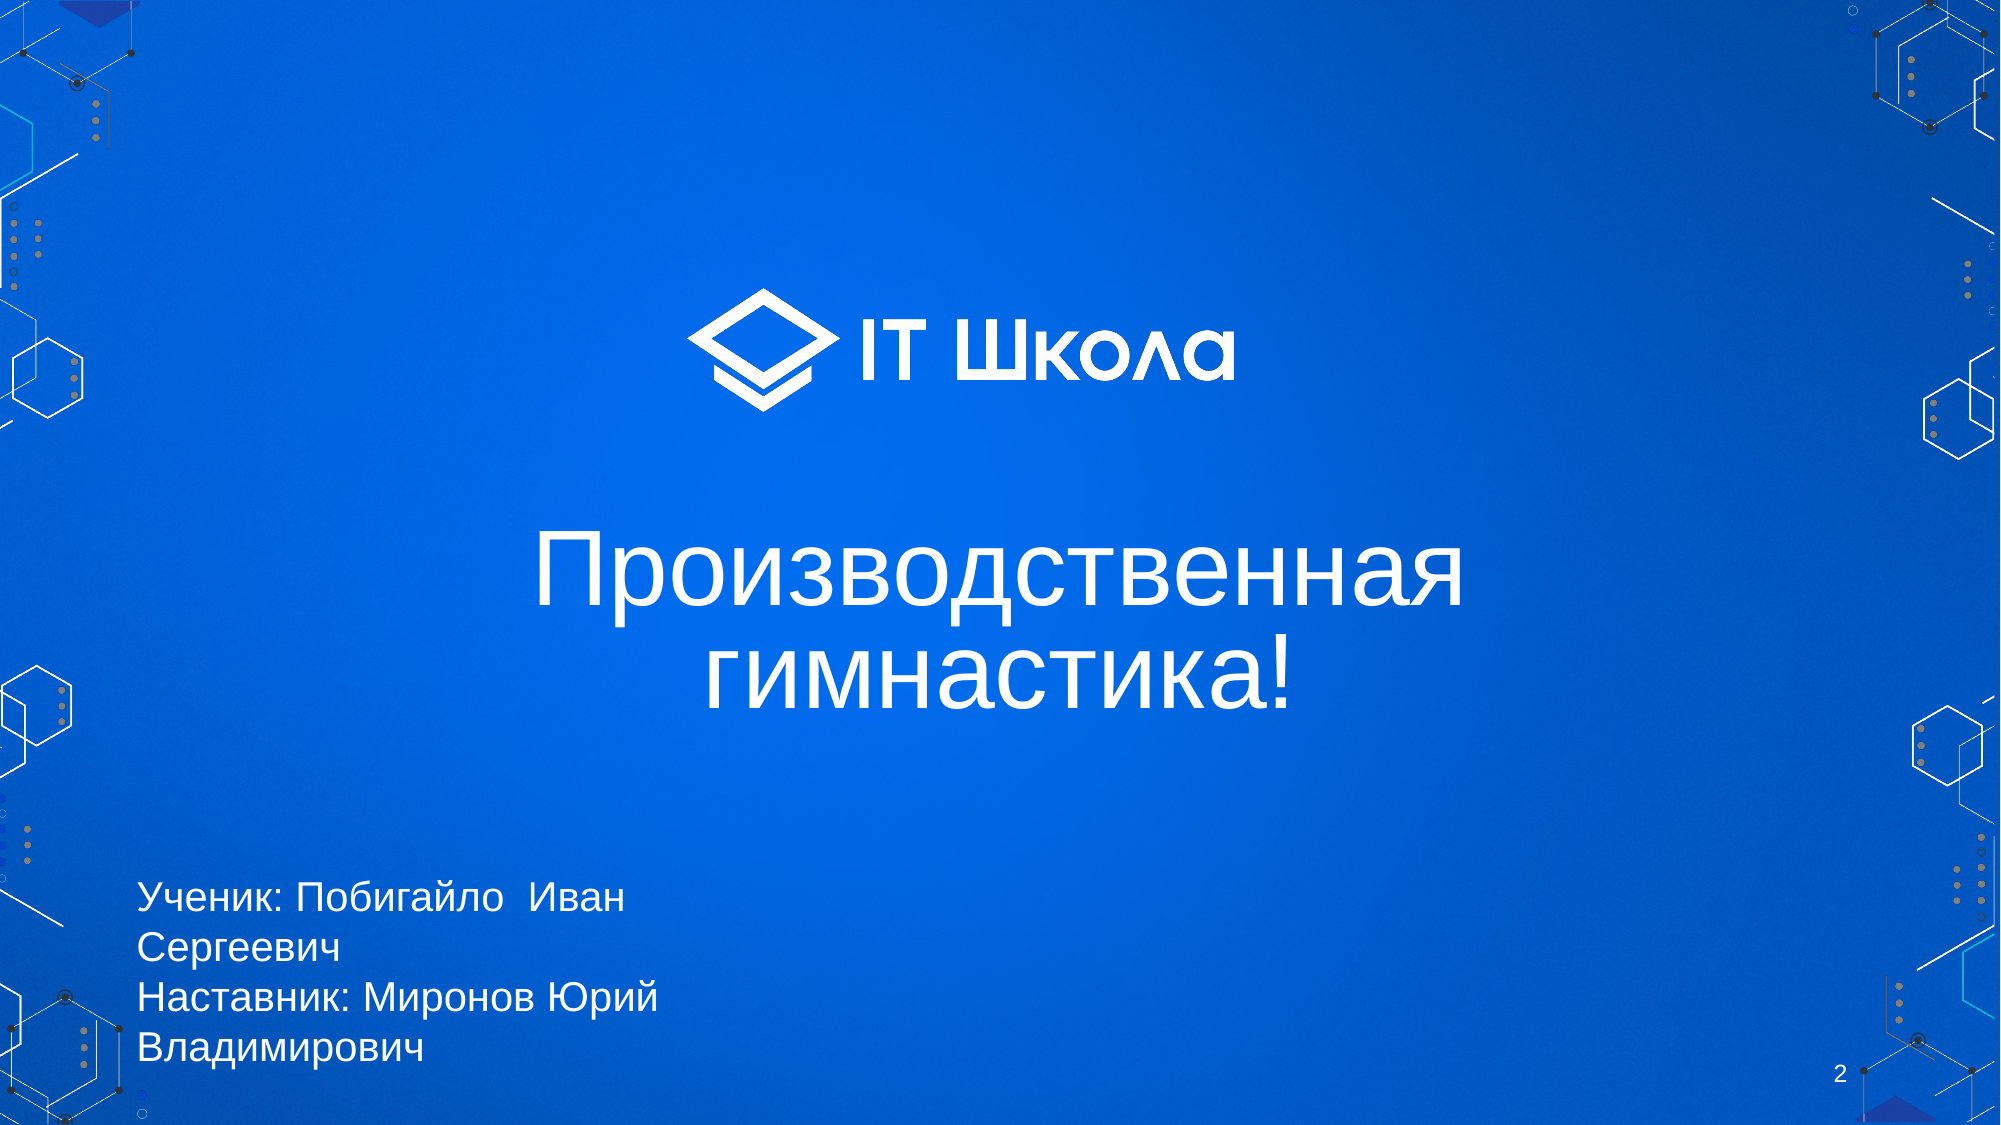

# Производственная гимнастика!
Ученик: Побигайло  Иван Сергеевич
Наставник: Миронов Юрий Владимирович
2